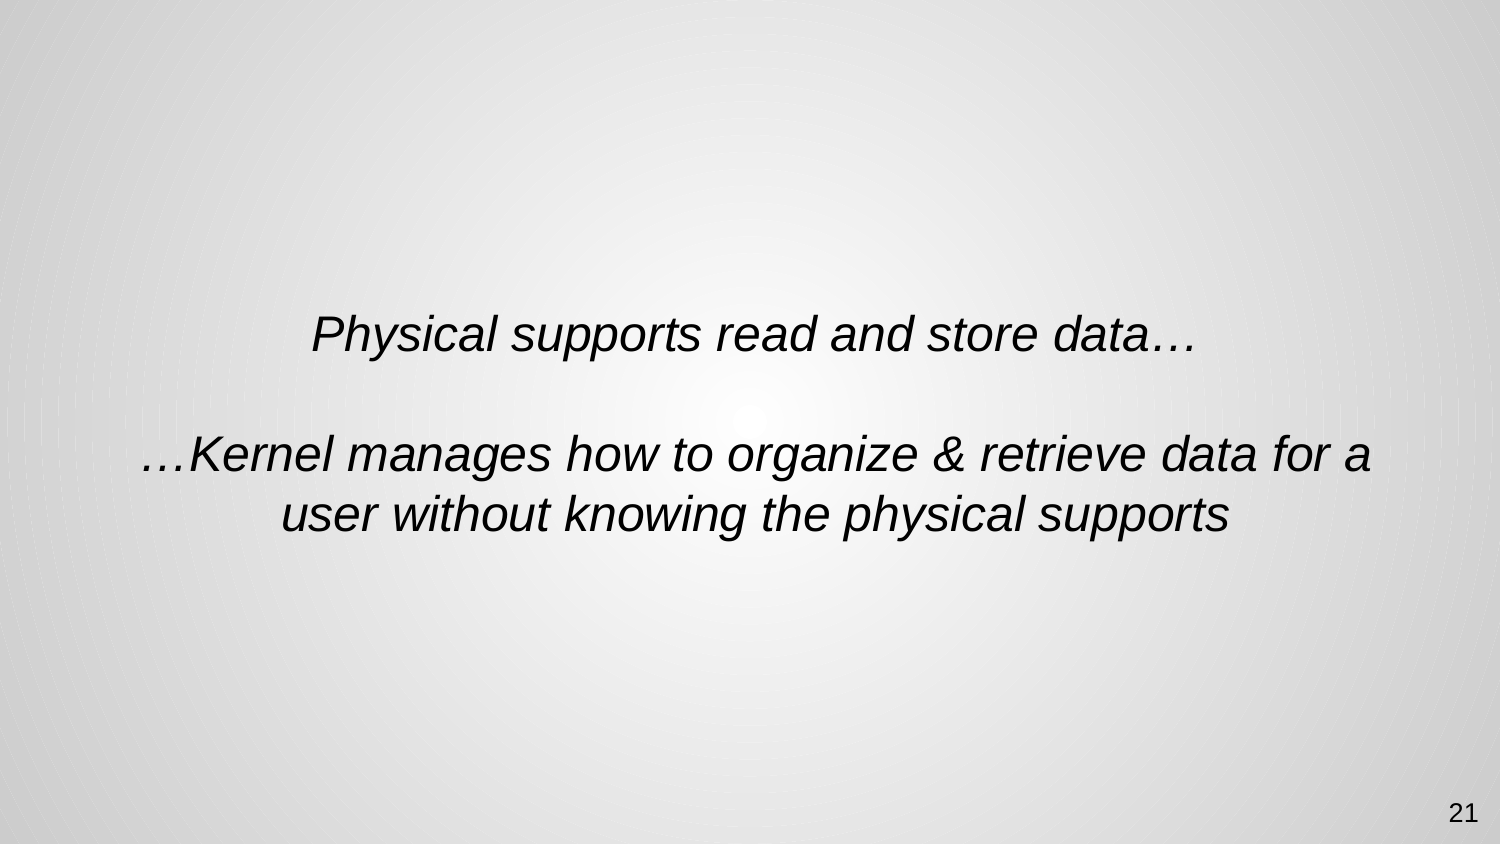

Physical supports read and store data…
…Kernel manages how to organize & retrieve data for a user without knowing the physical supports
21